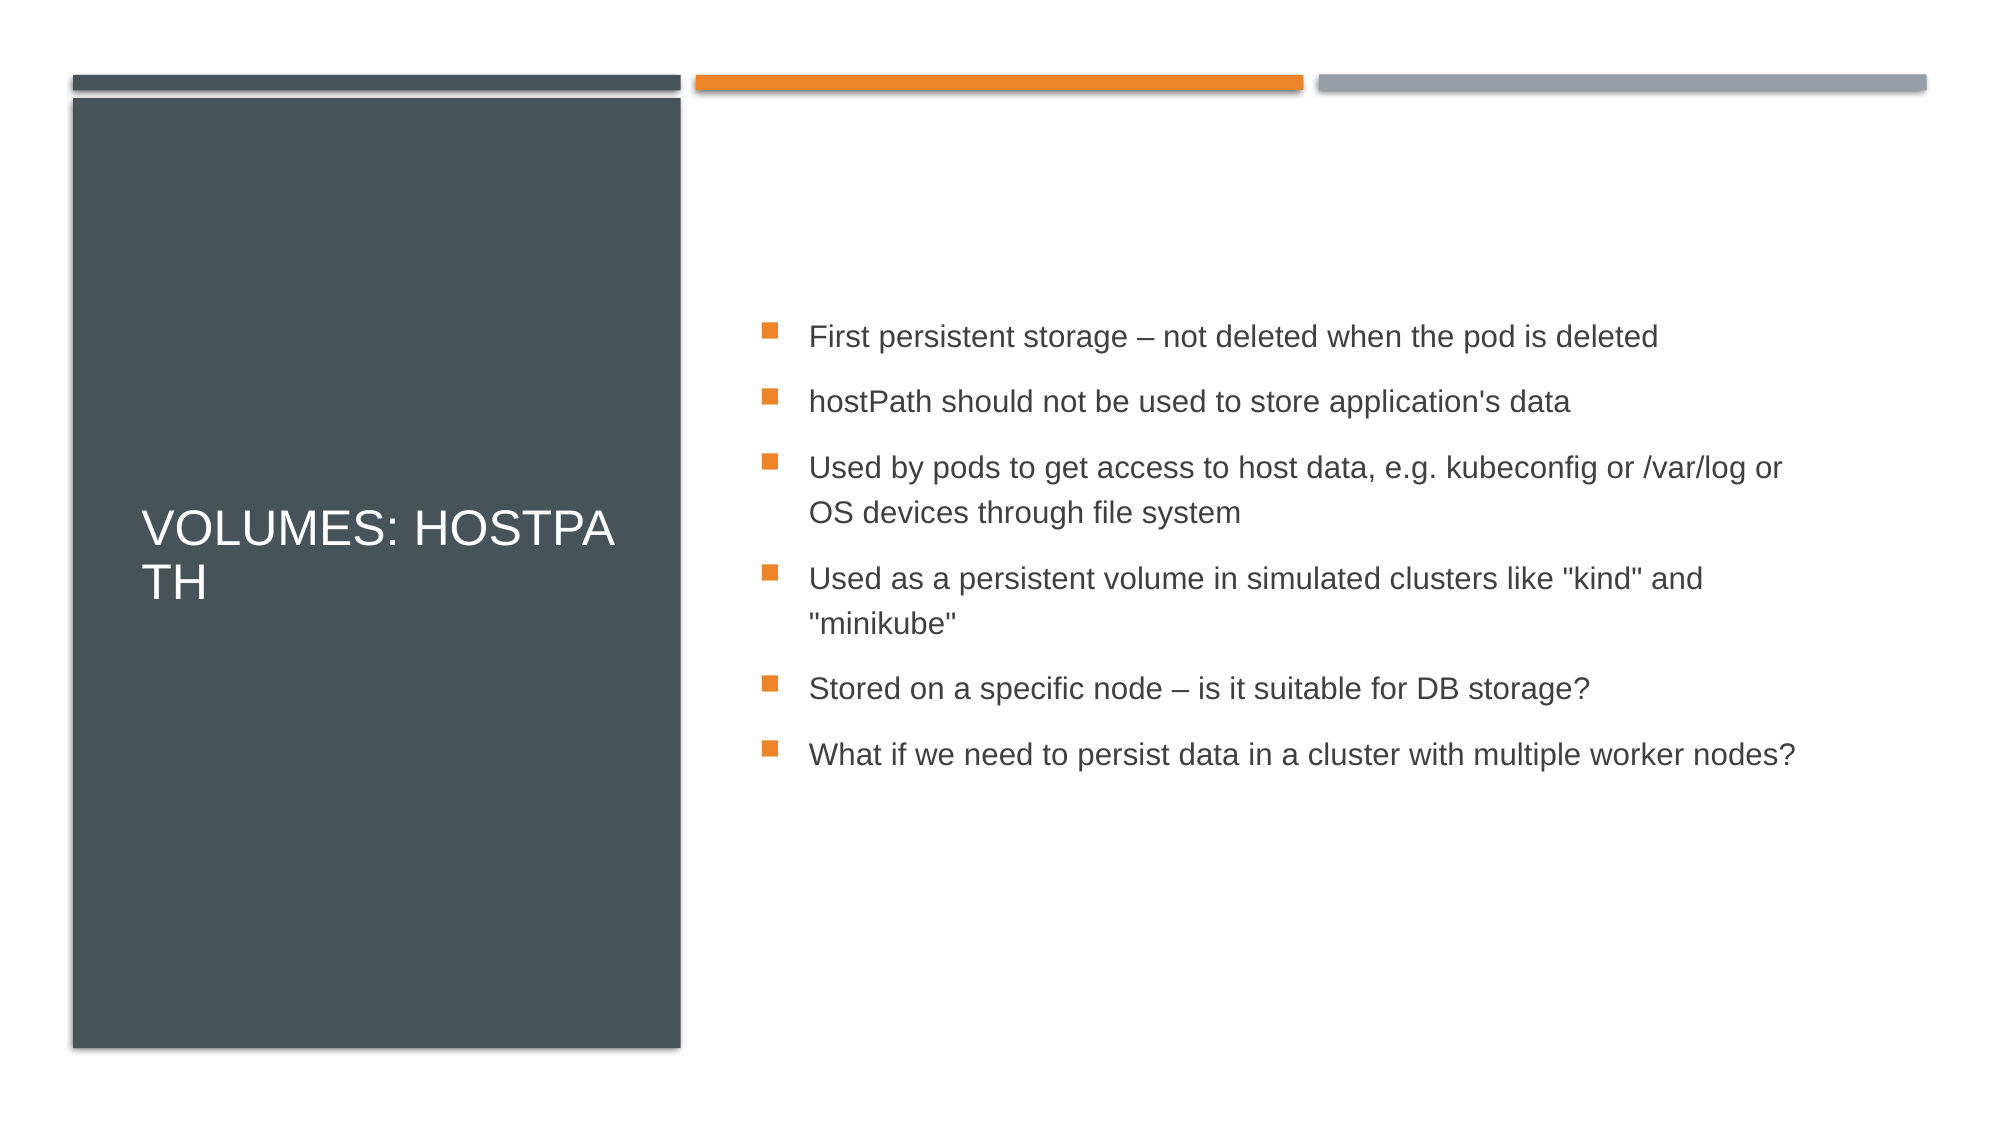

# Volumes: hostPath
First persistent storage – not deleted when the pod is deleted
hostPath should not be used to store application's data
Used by pods to get access to host data, e.g. kubeconfig or /var/log or OS devices through file system
Used as a persistent volume in simulated clusters like "kind" and "minikube"
Stored on a specific node – is it suitable for DB storage?
What if we need to persist data in a cluster with multiple worker nodes?